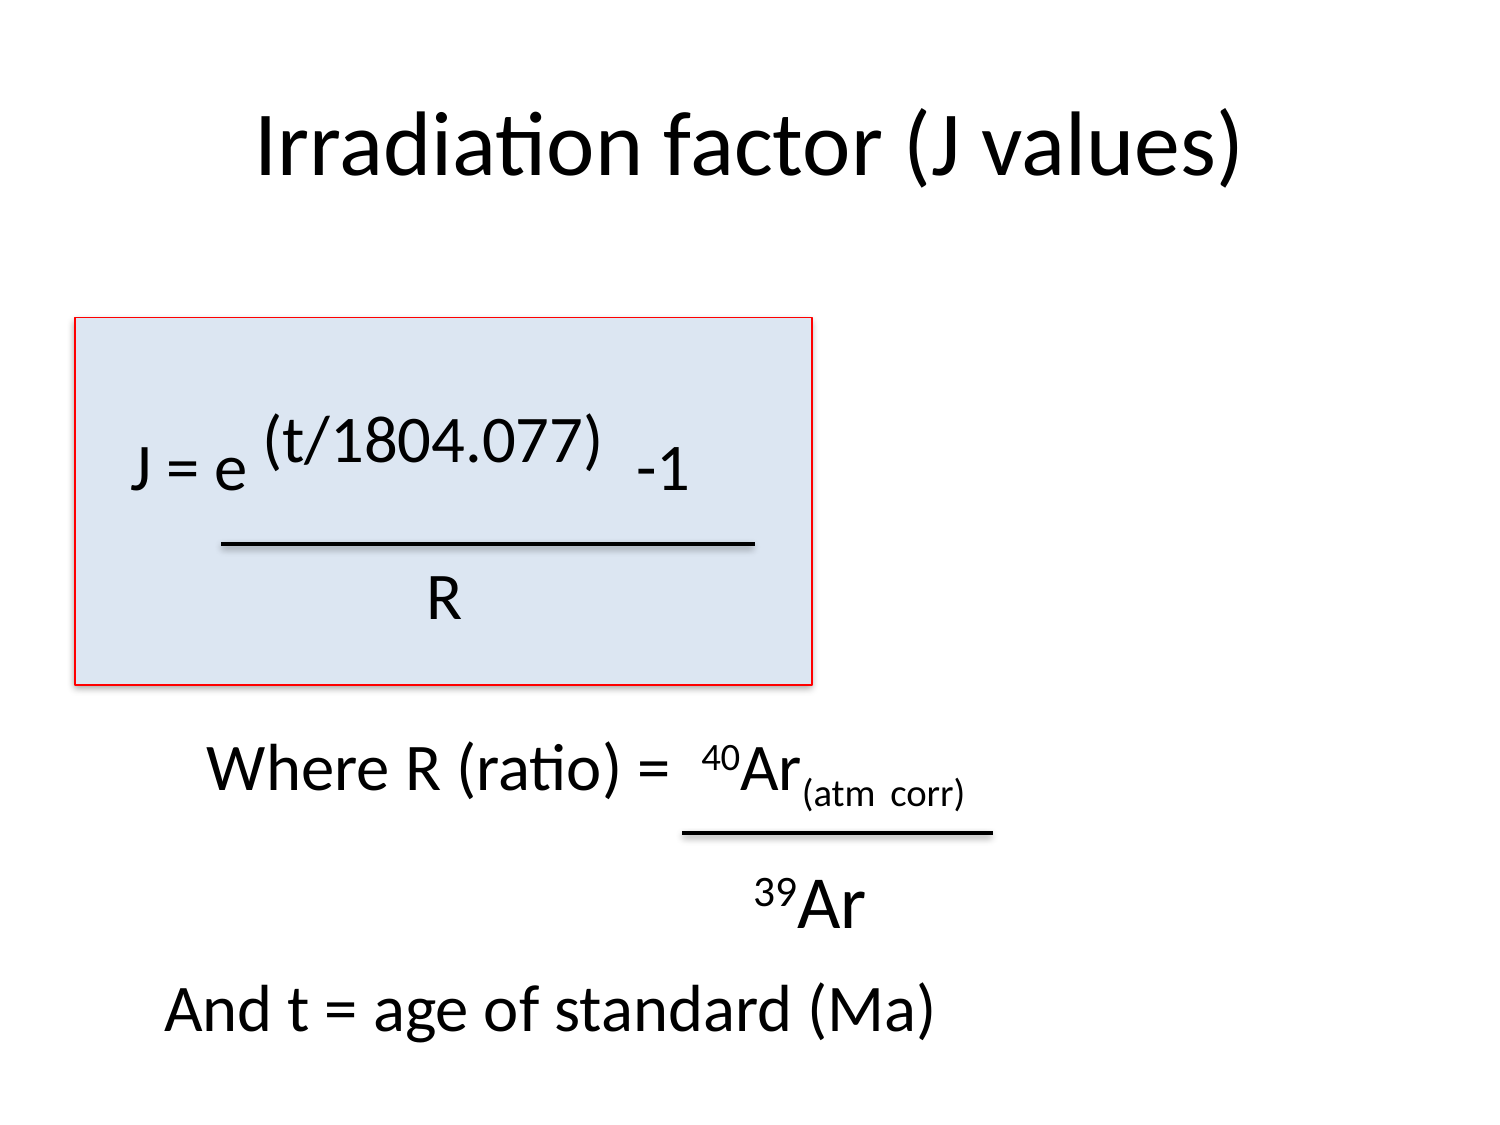

# Irradiation factor (J values)

(t/1804.077)
J = e
-1
R
Where R (ratio) =  40Ar(atm corr)
39Ar
And t = age of standard (Ma)